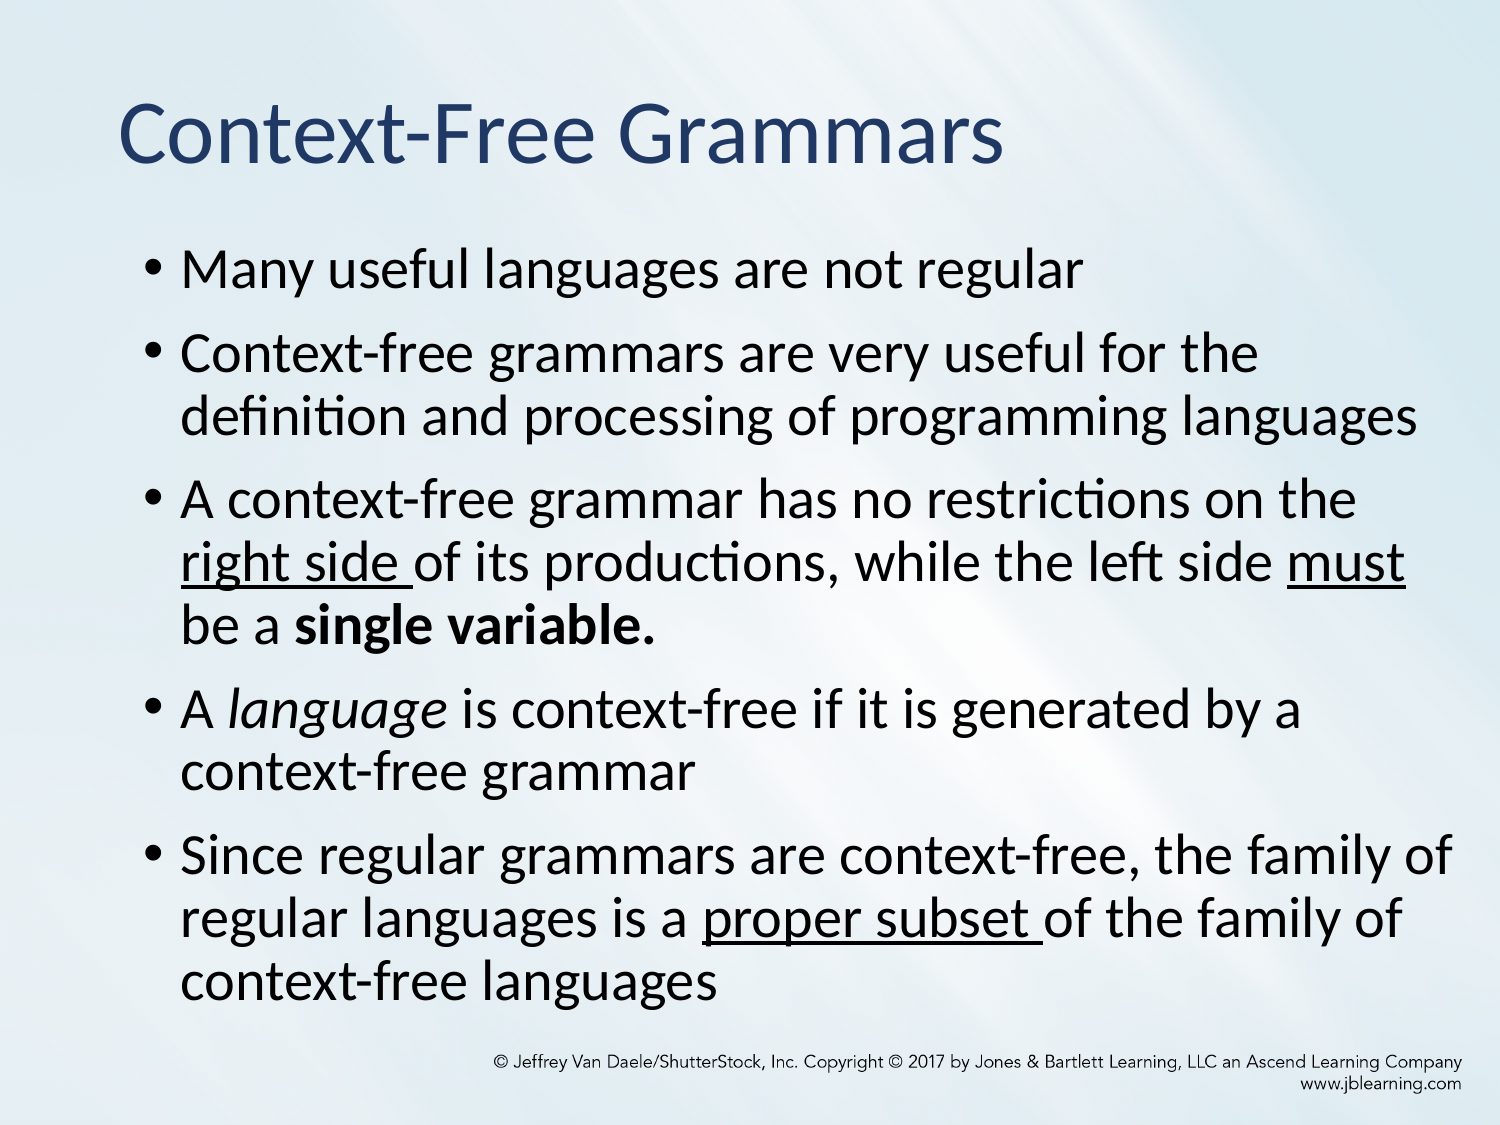

# Context-Free Grammars
Many useful languages are not regular
Context-free grammars are very useful for the definition and processing of programming languages
A context-free grammar has no restrictions on the right side of its productions, while the left side must be a single variable.
A language is context-free if it is generated by a context-free grammar
Since regular grammars are context-free, the family of regular languages is a proper subset of the family of context-free languages